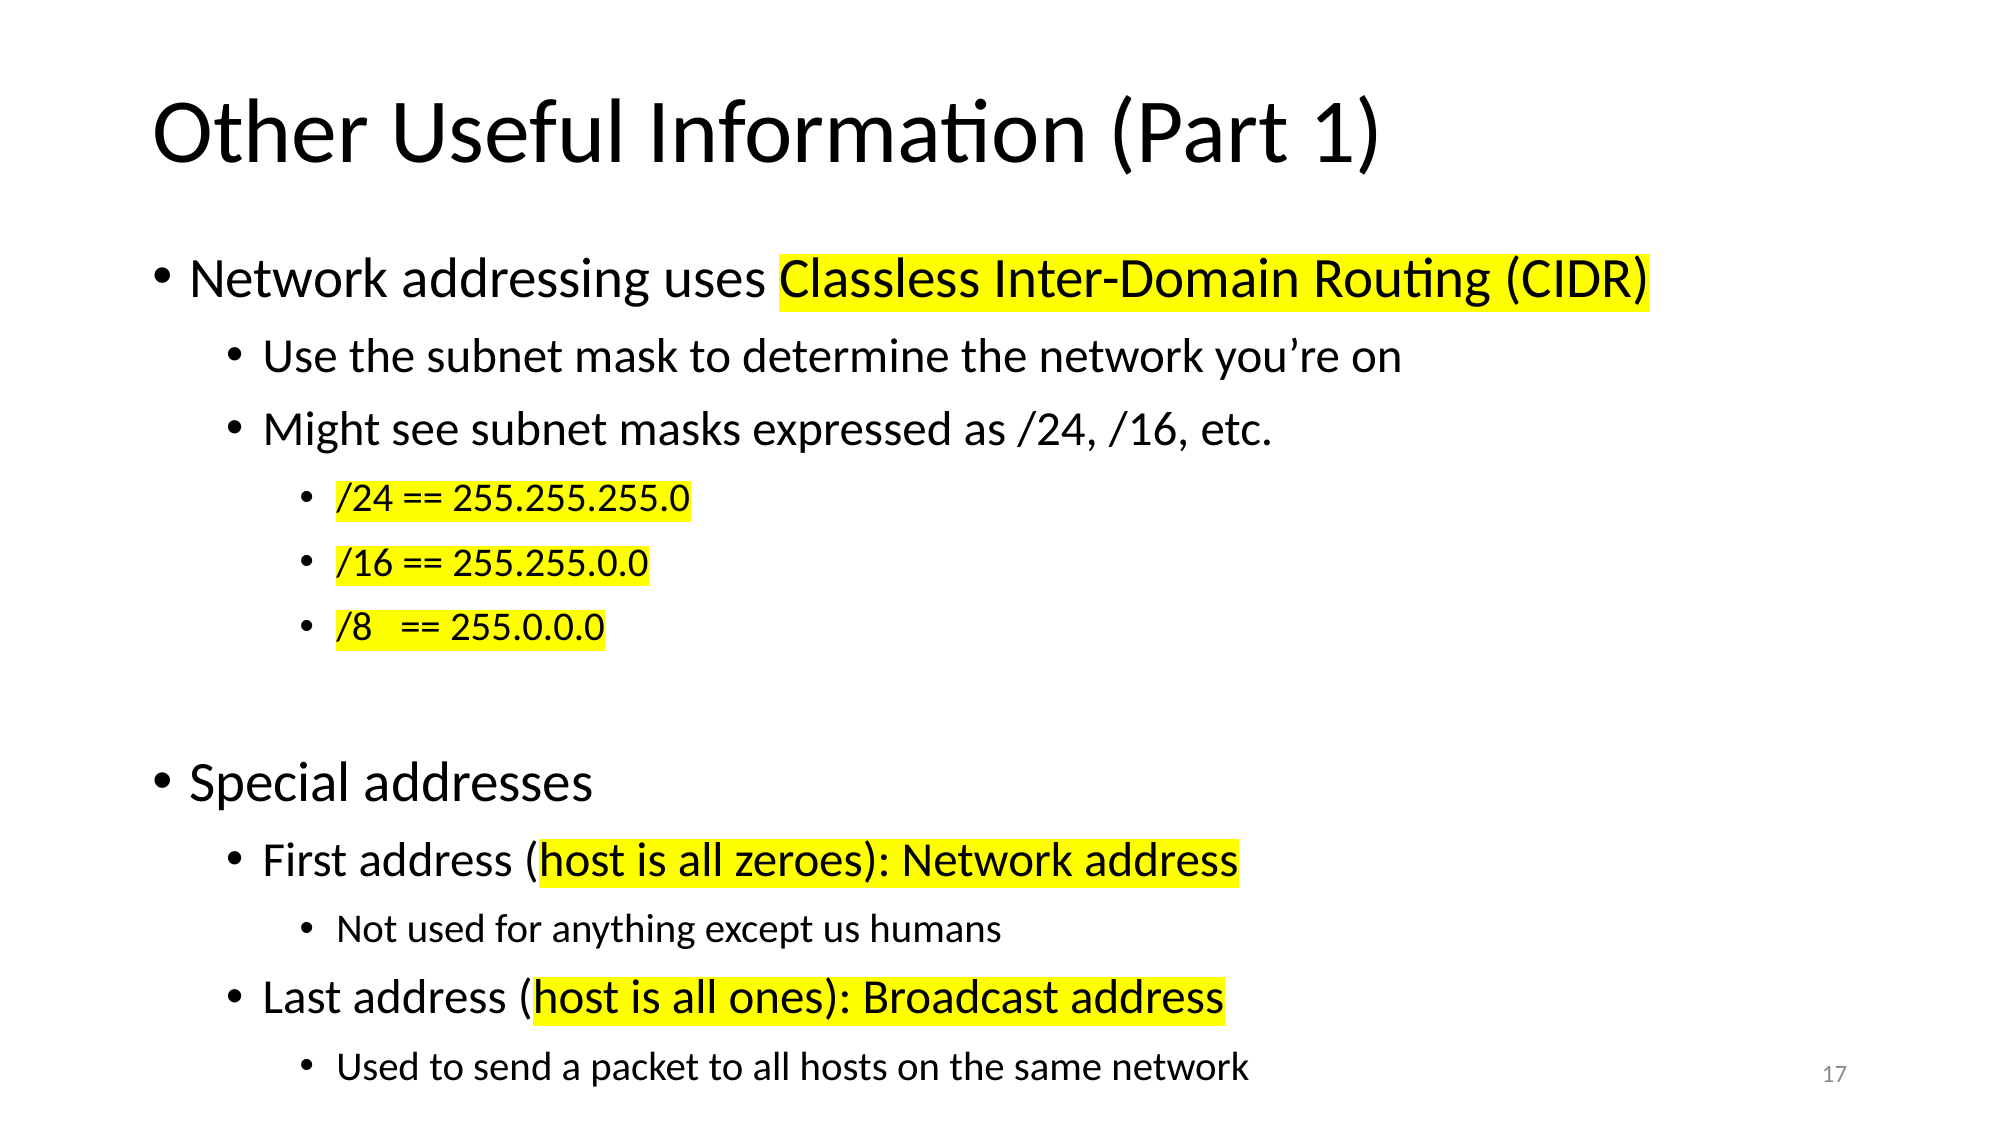

# Other Useful Information (Part 1)
Network addressing uses Classless Inter-Domain Routing (CIDR)
Use the subnet mask to determine the network you’re on
Might see subnet masks expressed as /24, /16, etc.
/24 == 255.255.255.0
/16 == 255.255.0.0
/8   == 255.0.0.0

Special addresses
First address (host is all zeroes): Network address
Not used for anything except us humans
Last address (host is all ones): Broadcast address
Used to send a packet to all hosts on the same network

17